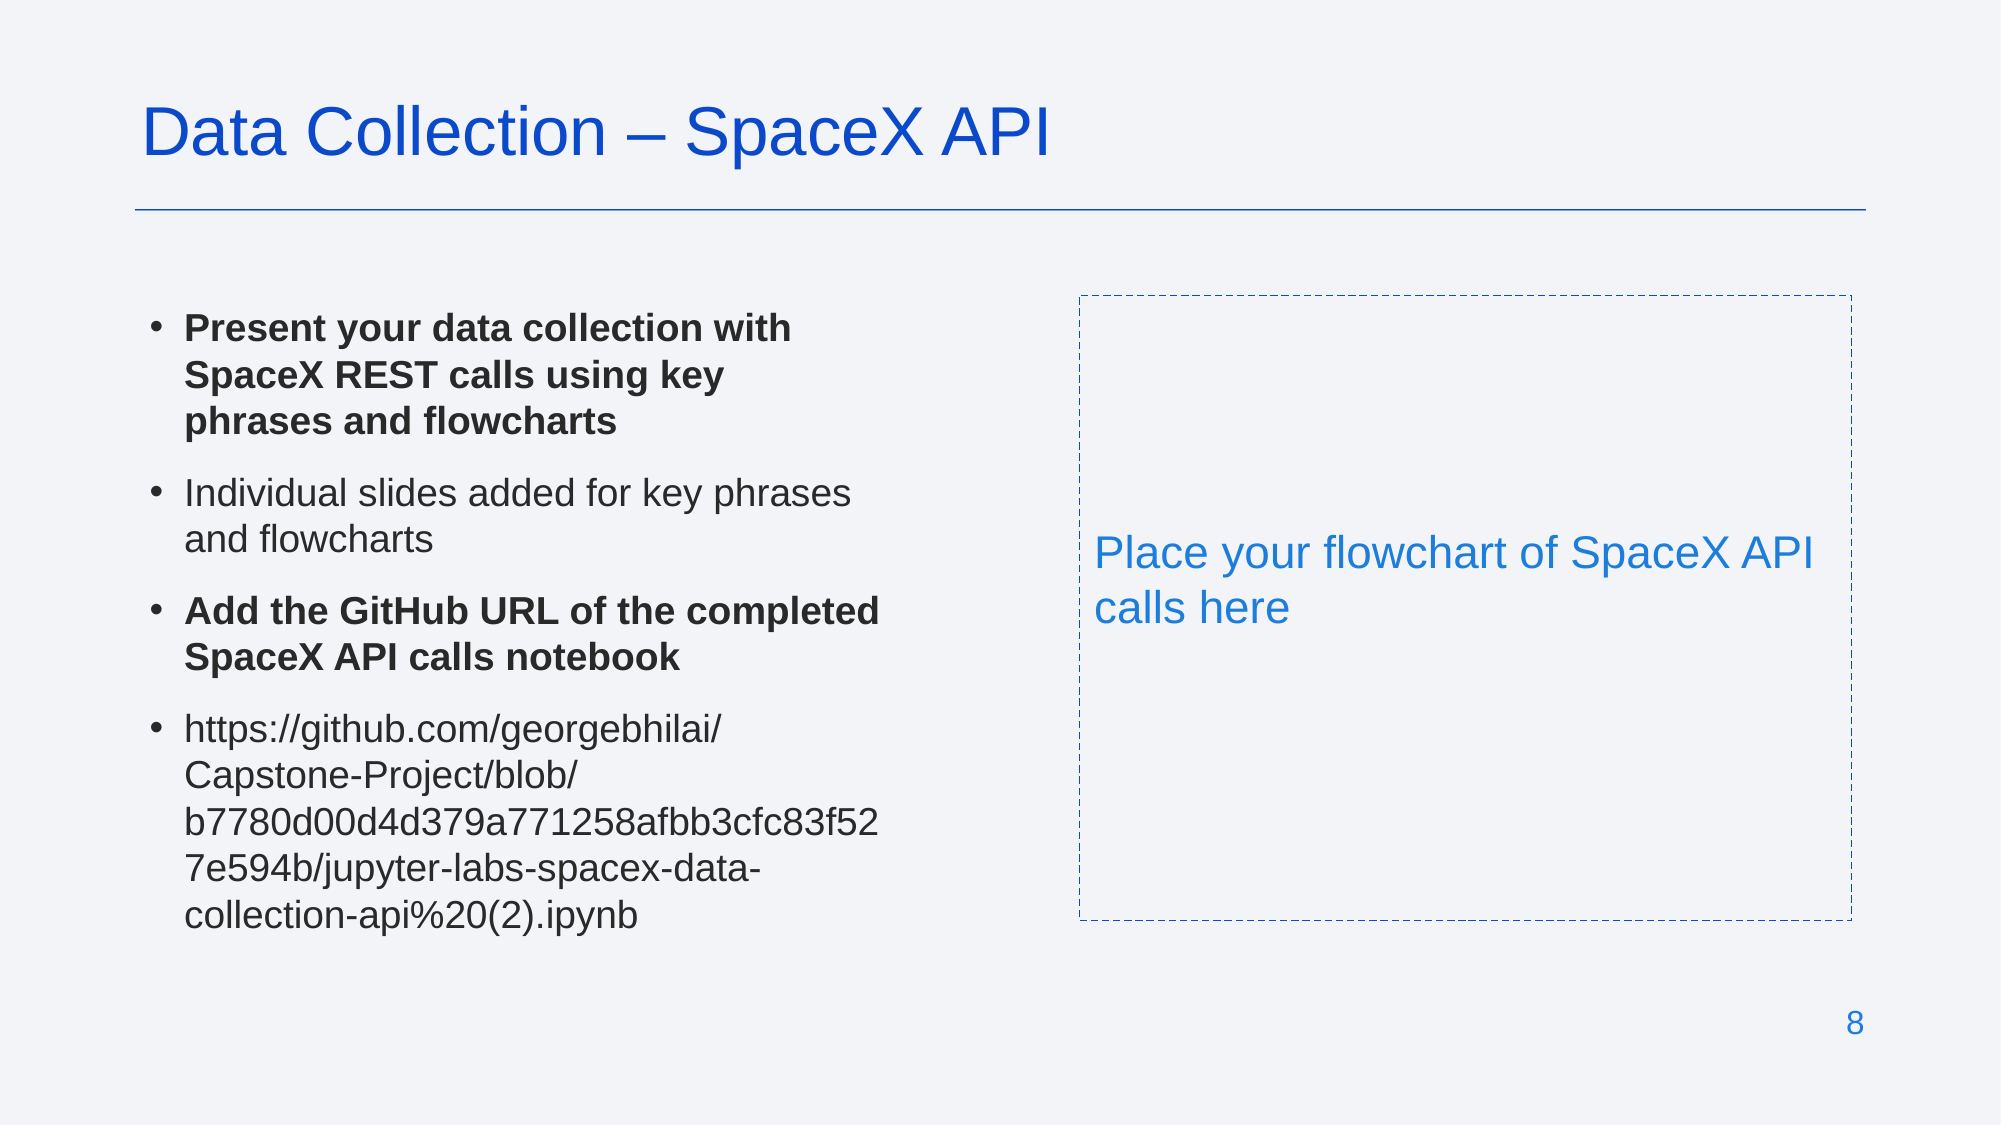

Data Collection – SpaceX API
Present your data collection with SpaceX REST calls using key phrases and flowcharts
Individual slides added for key phrases and flowcharts
Add the GitHub URL of the completed SpaceX API calls notebook
https://github.com/georgebhilai/Capstone-Project/blob/b7780d00d4d379a771258afbb3cfc83f527e594b/jupyter-labs-spacex-data-collection-api%20(2).ipynb

Place your flowchart of SpaceX API calls here
8